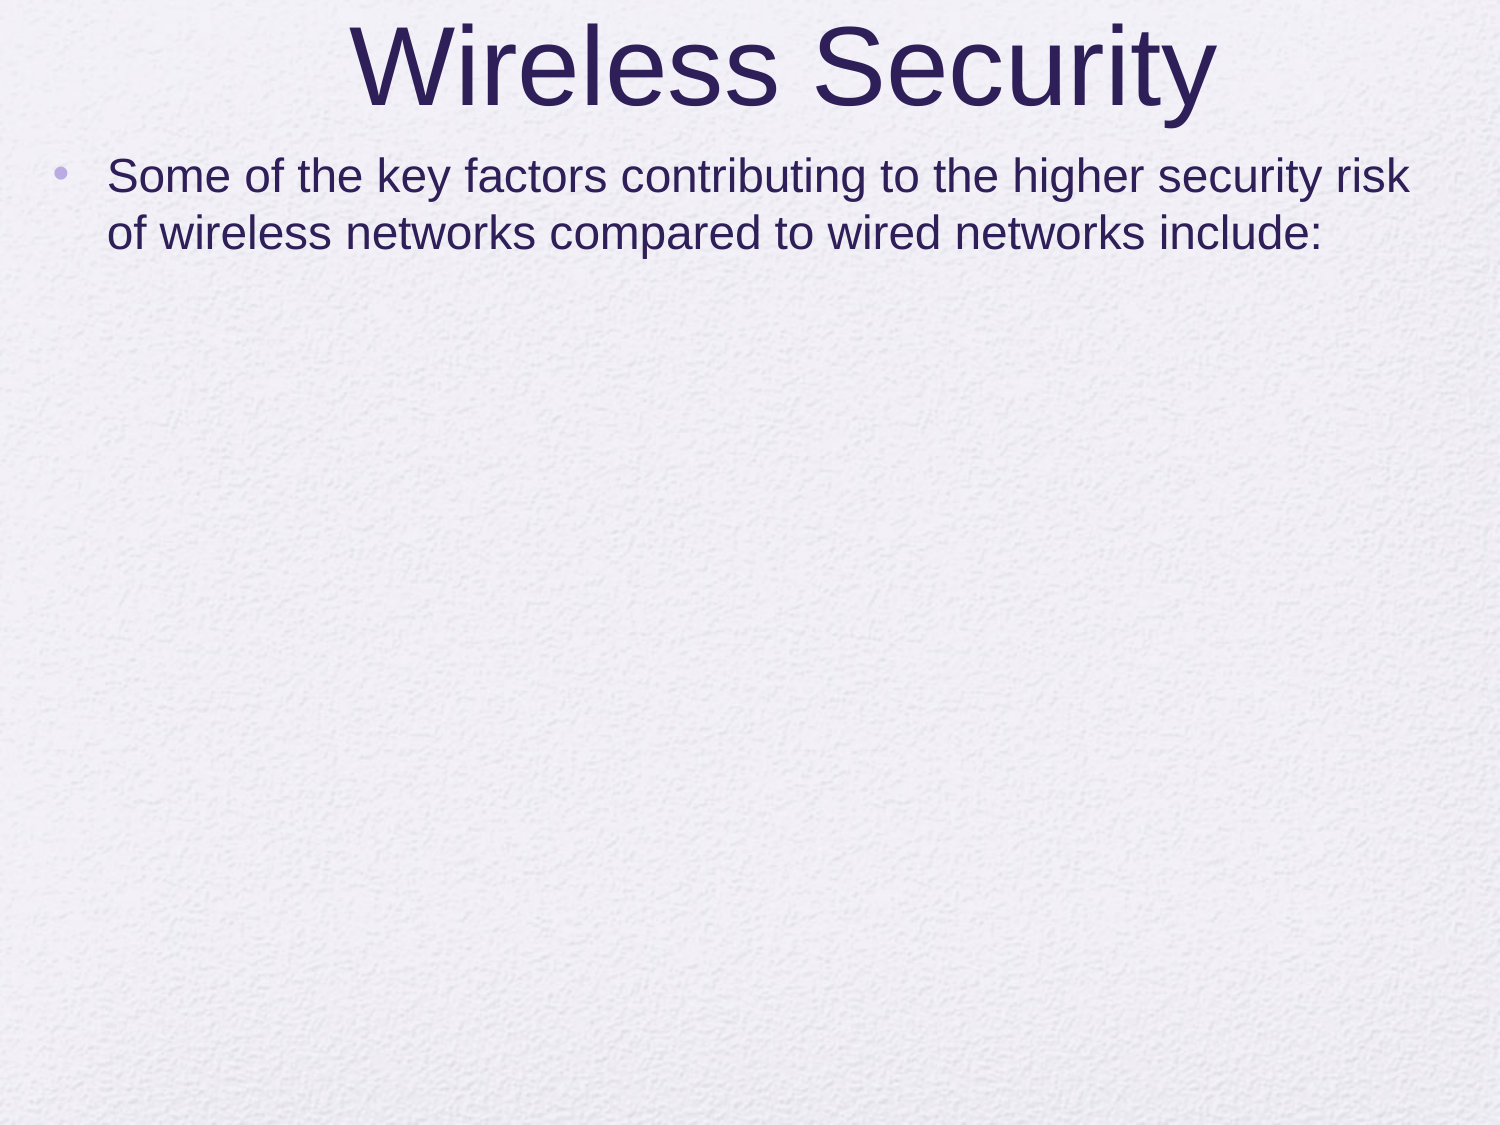

Wireless Security
Some of the key factors contributing to the higher security risk of wireless networks compared to wired networks include: